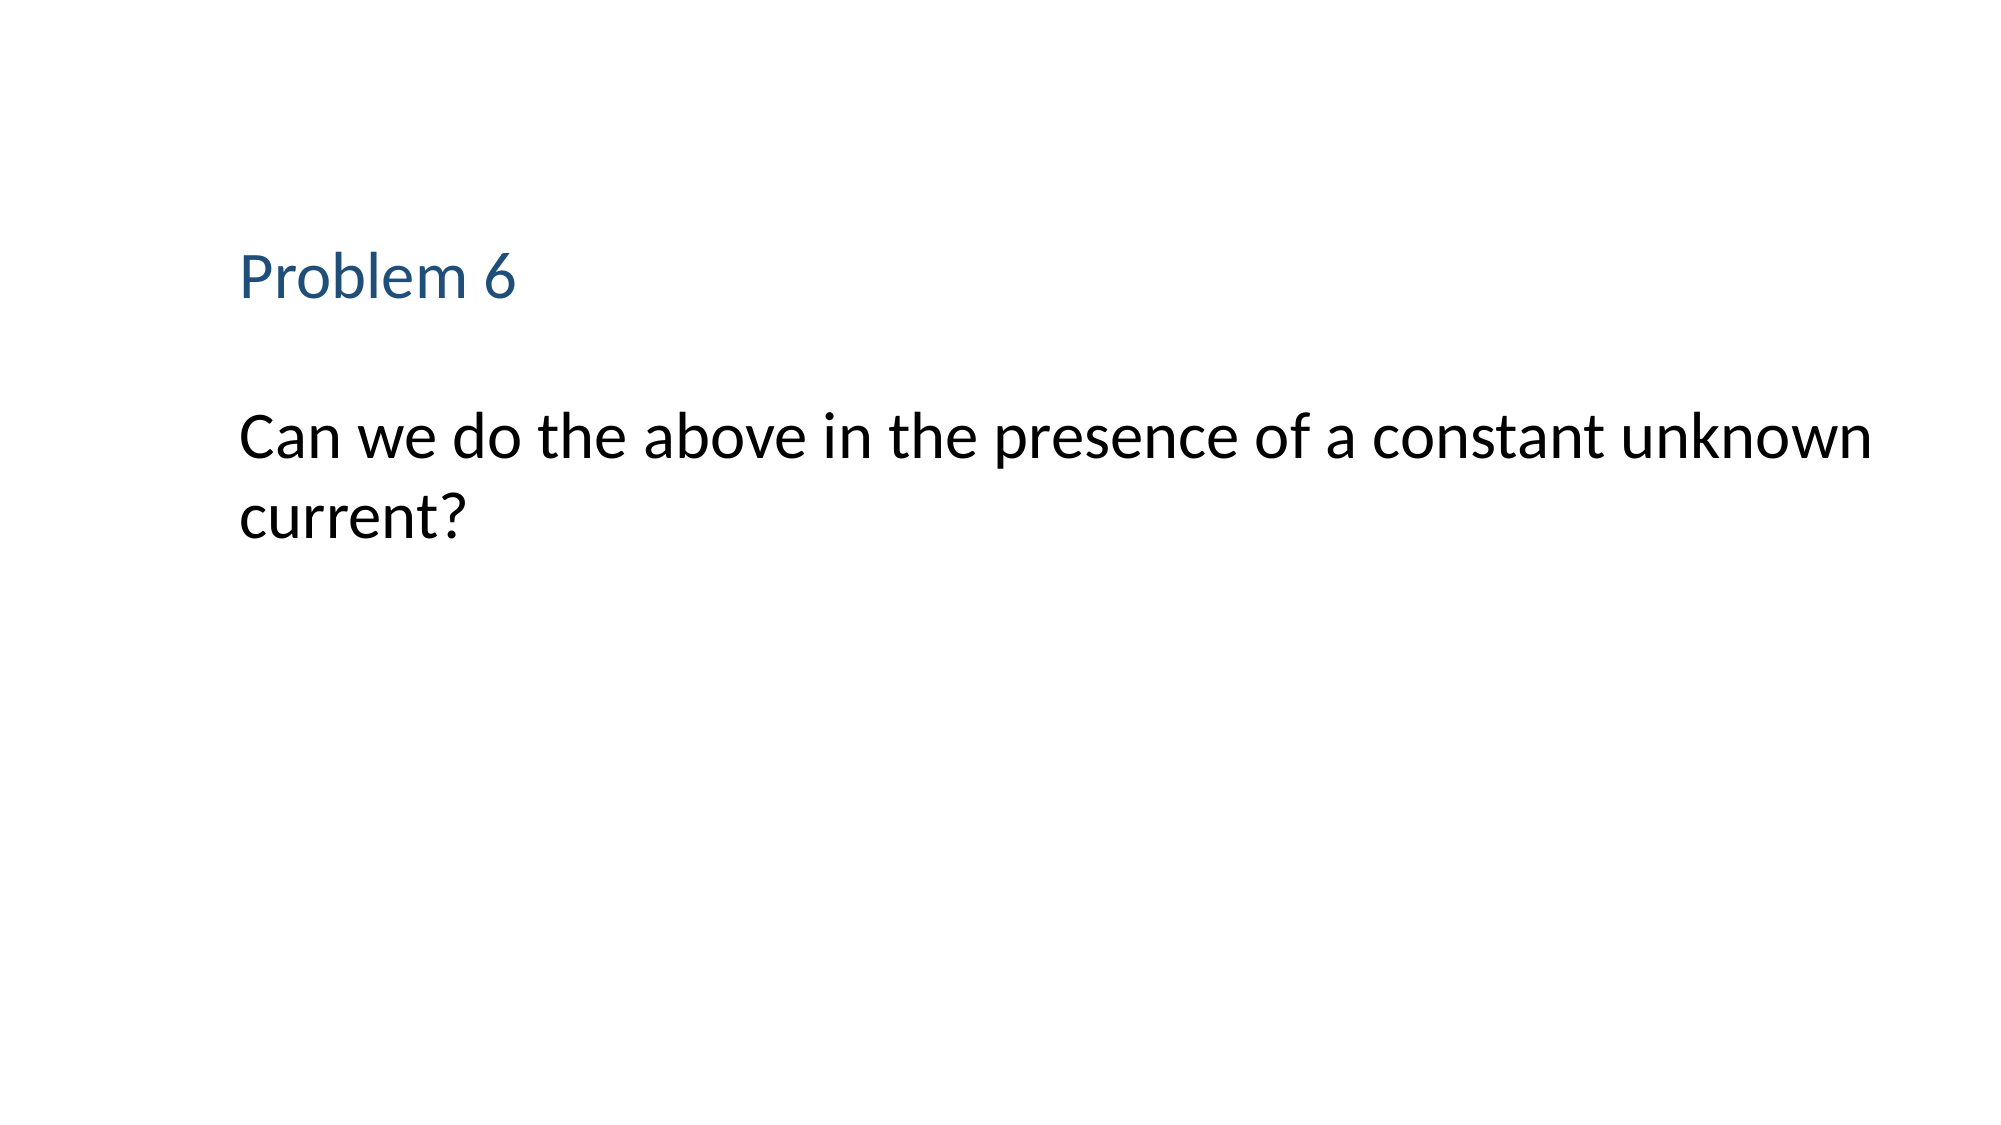

Problem 6

Can we do the above in the presence of a constant unknown current?